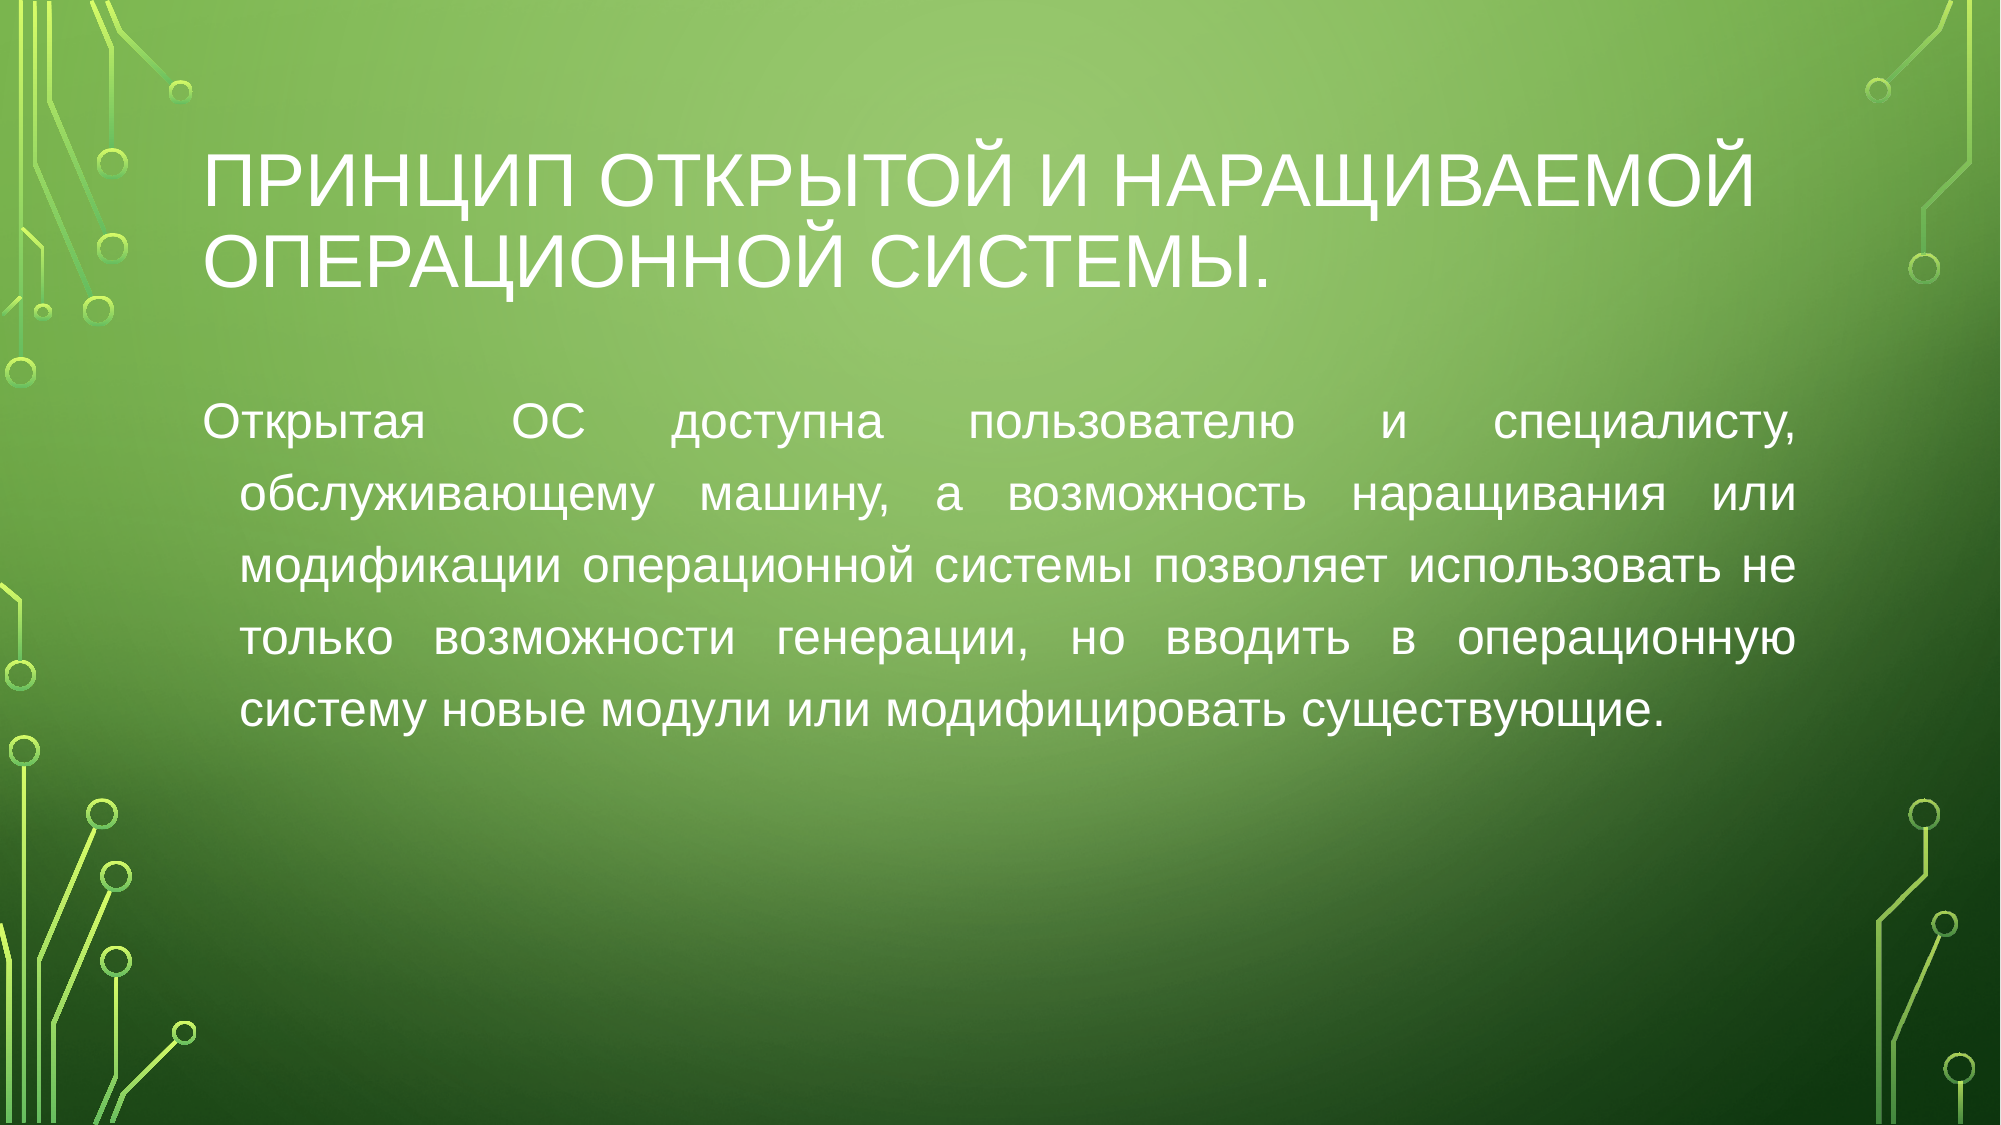

# Принцип открытой и наращиваемой операционной системы.
Открытая ОС доступна пользователю и специалисту, обслуживающему машину, а возможность наращивания или модификации операционной системы позволяет использовать не только возможности генерации, но вводить в операционную систему новые модули или модифицировать существующие.